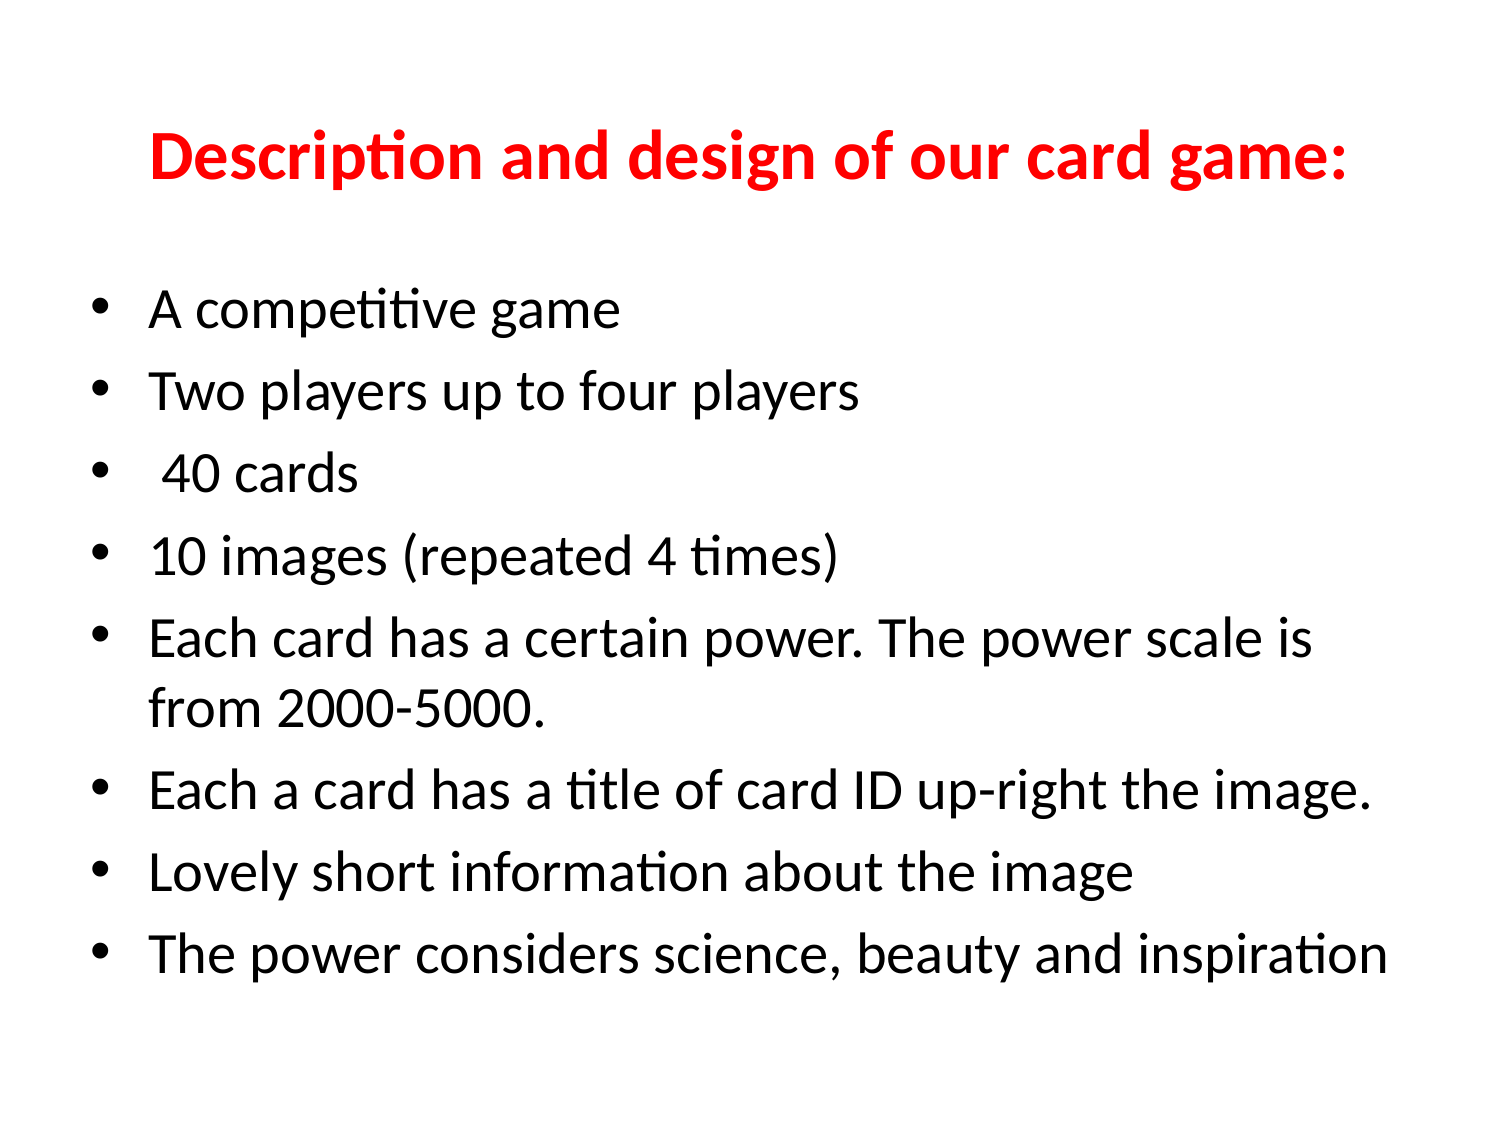

# Description and design of our card game:
A competitive game
Two players up to four players
 40 cards
10 images (repeated 4 times)
Each card has a certain power. The power scale is from 2000-5000.
Each a card has a title of card ID up-right the image.
Lovely short information about the image
The power considers science, beauty and inspiration